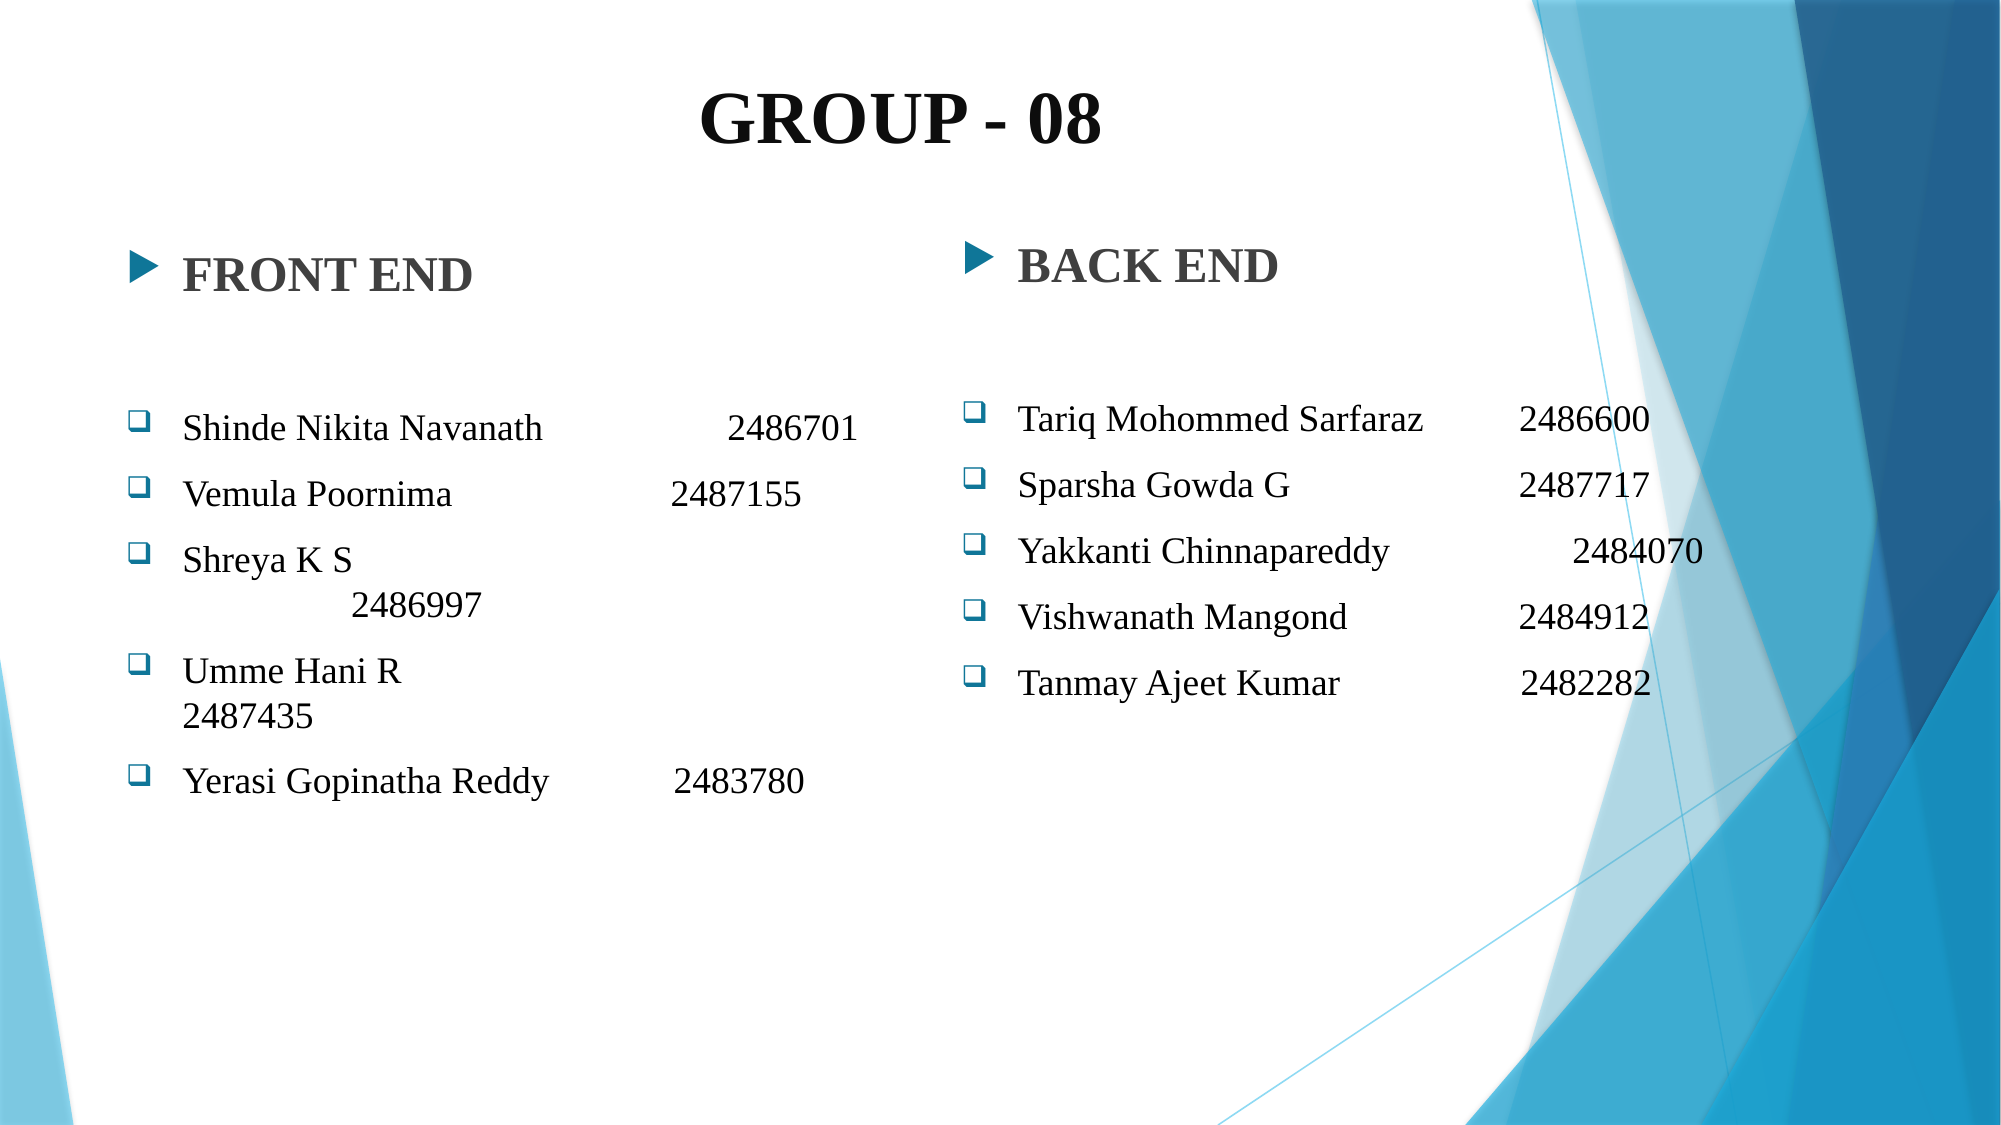

# GROUP - 08
BACK END

Tariq Mohommed Sarfaraz          2486600
Sparsha Gowda G                        2487717
Yakkanti Chinnapareddy	           2484070
Vishwanath Mangond                  2484912
Tanmay Ajeet Kumar                   2482282

FRONT END

Shinde Nikita Navanath	          2486701
Vemula Poornima                       2487155
Shreya K S				  2486997
Umme Hani R                          	  2487435
Yerasi Gopinatha Reddy             2483780